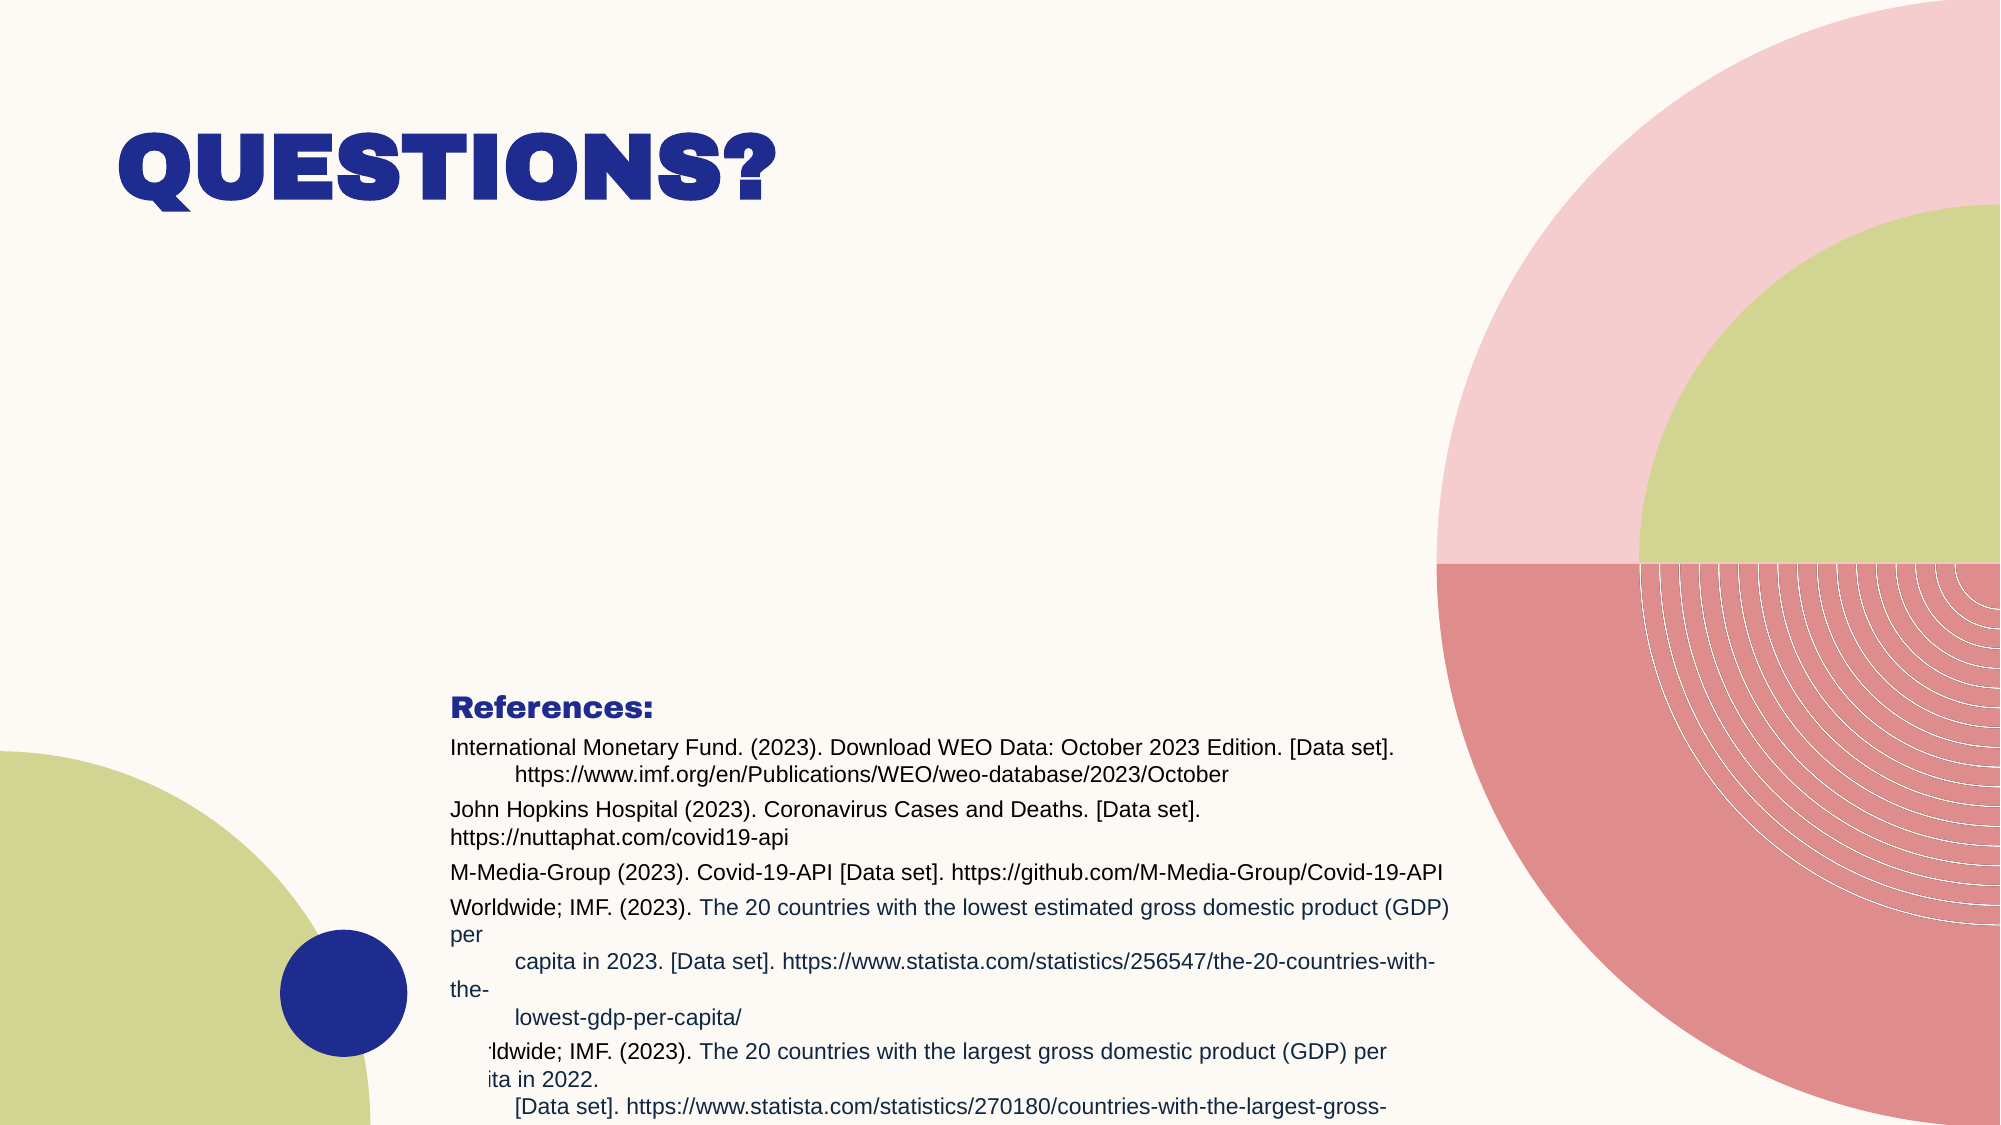

# Questions?
References:
International Monetary Fund. (2023). Download WEO Data: October 2023 Edition. [Data set].
          https://www.imf.org/en/Publications/WEO/weo-database/2023/October
John Hopkins Hospital (2023). Coronavirus Cases and Deaths. [Data set]. https://nuttaphat.com/covid19-api
M-Media-Group (2023). Covid-19-API [Data set]. https://github.com/M-Media-Group/Covid-19-API
Worldwide; IMF. (2023). The 20 countries with the lowest estimated gross domestic product (GDP) per
          capita in 2023. [Data set]. https://www.statista.com/statistics/256547/the-20-countries-with-the-
          lowest-gdp-per-capita/
Worldwide; IMF. (2023). The 20 countries with the largest gross domestic product (GDP) per capita in 2022.
          [Data set]. https://www.statista.com/statistics/270180/countries-with-the-largest-gross-domestic-
          product-gdp-per-capita/